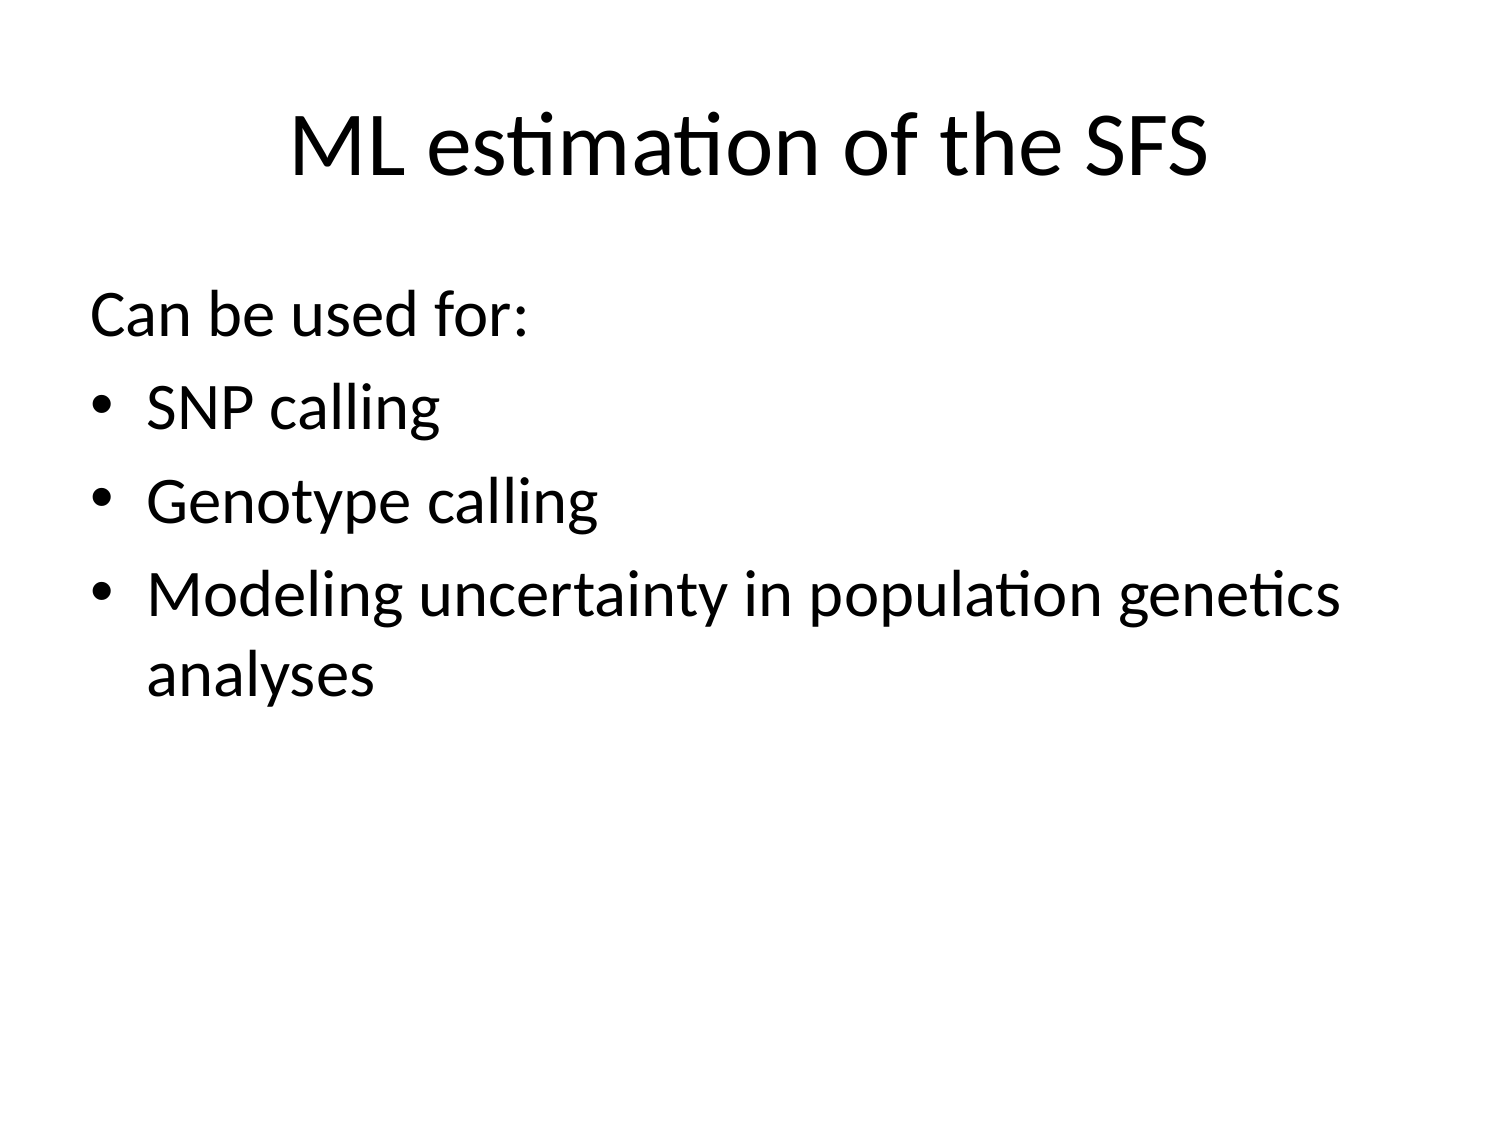

# ML estimation of the SFS
Can be used for:
SNP calling
Genotype calling
Modeling uncertainty in population genetics analyses